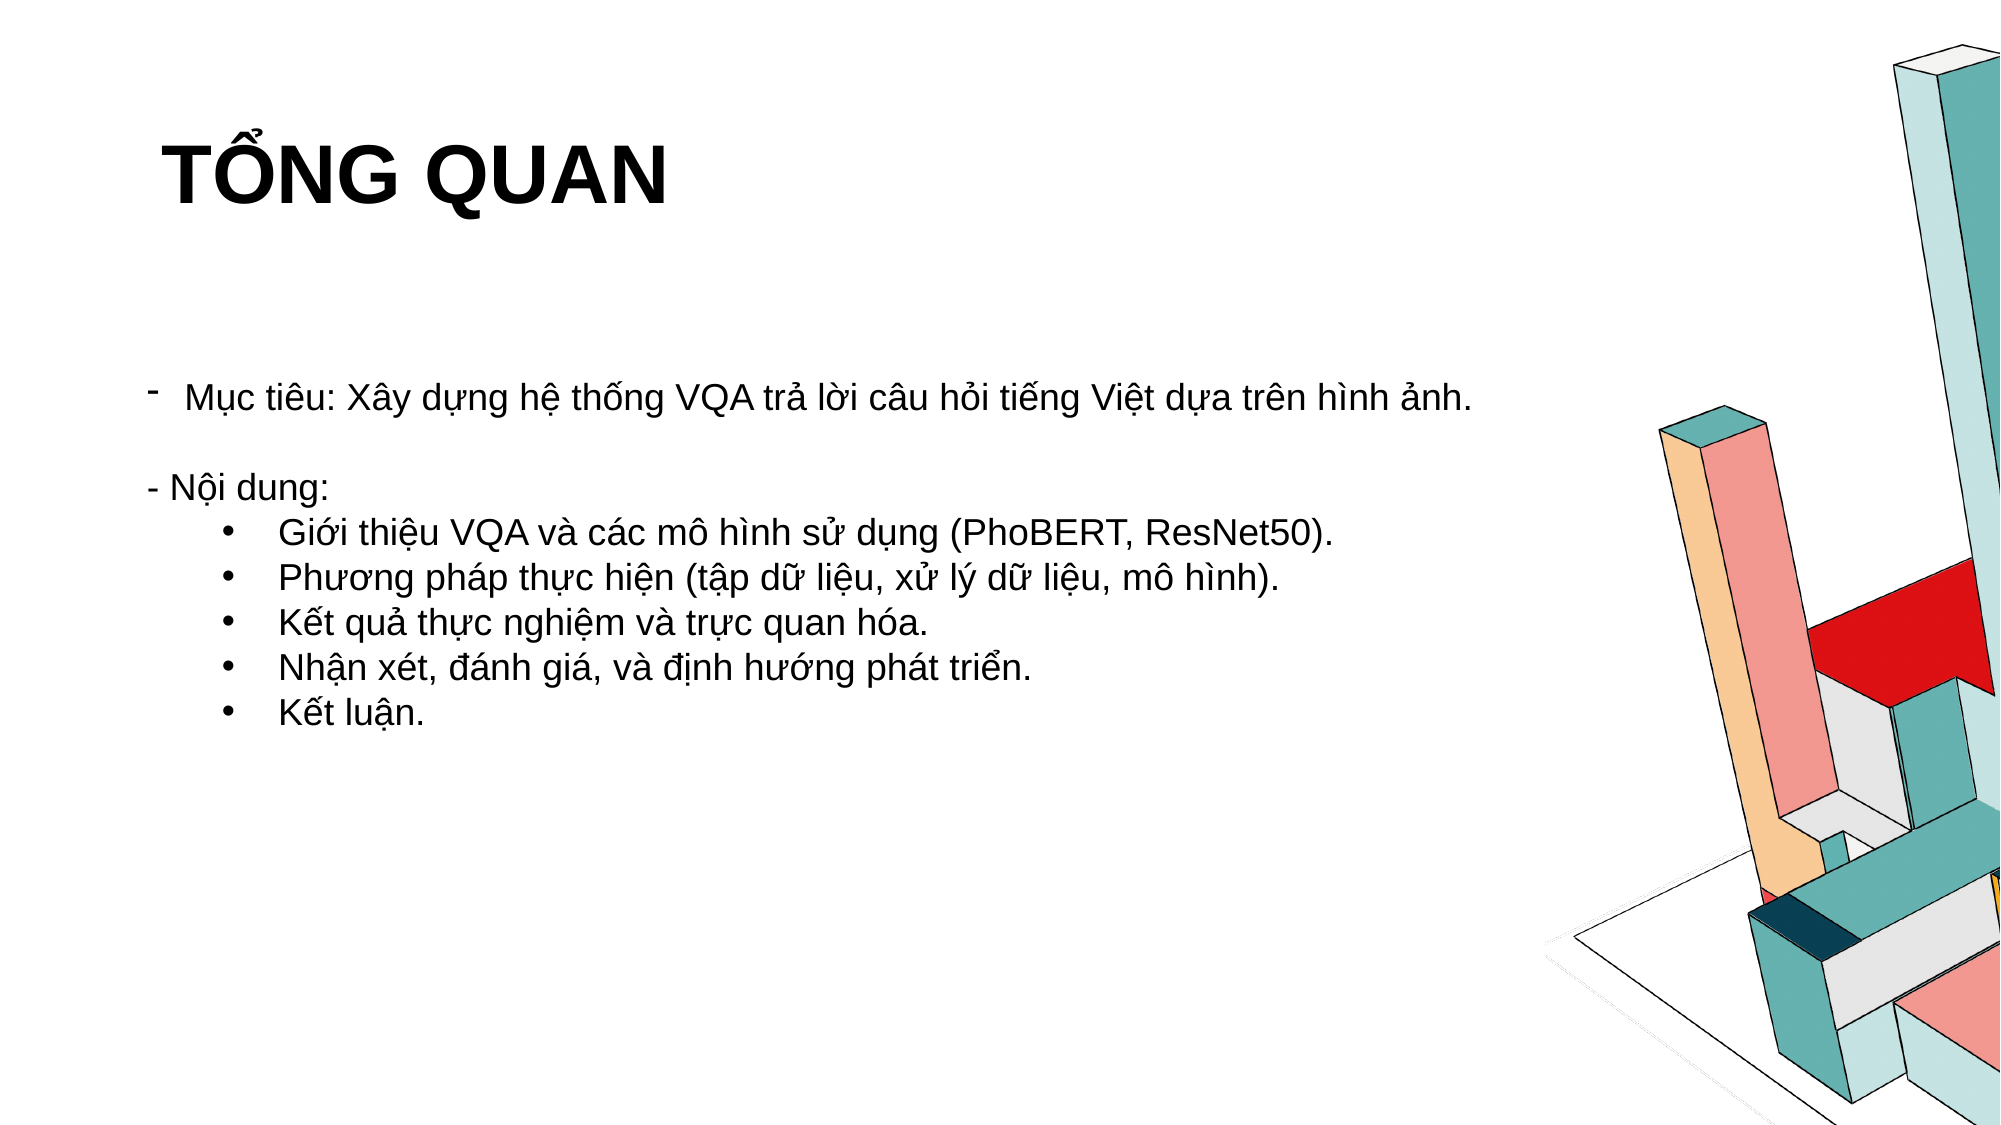

# TỔNG QUAN
Mục tiêu: Xây dựng hệ thống VQA trả lời câu hỏi tiếng Việt dựa trên hình ảnh.

- Nội dung:
Giới thiệu VQA và các mô hình sử dụng (PhoBERT, ResNet50).
Phương pháp thực hiện (tập dữ liệu, xử lý dữ liệu, mô hình).
Kết quả thực nghiệm và trực quan hóa.
Nhận xét, đánh giá, và định hướng phát triển.
Kết luận.

2